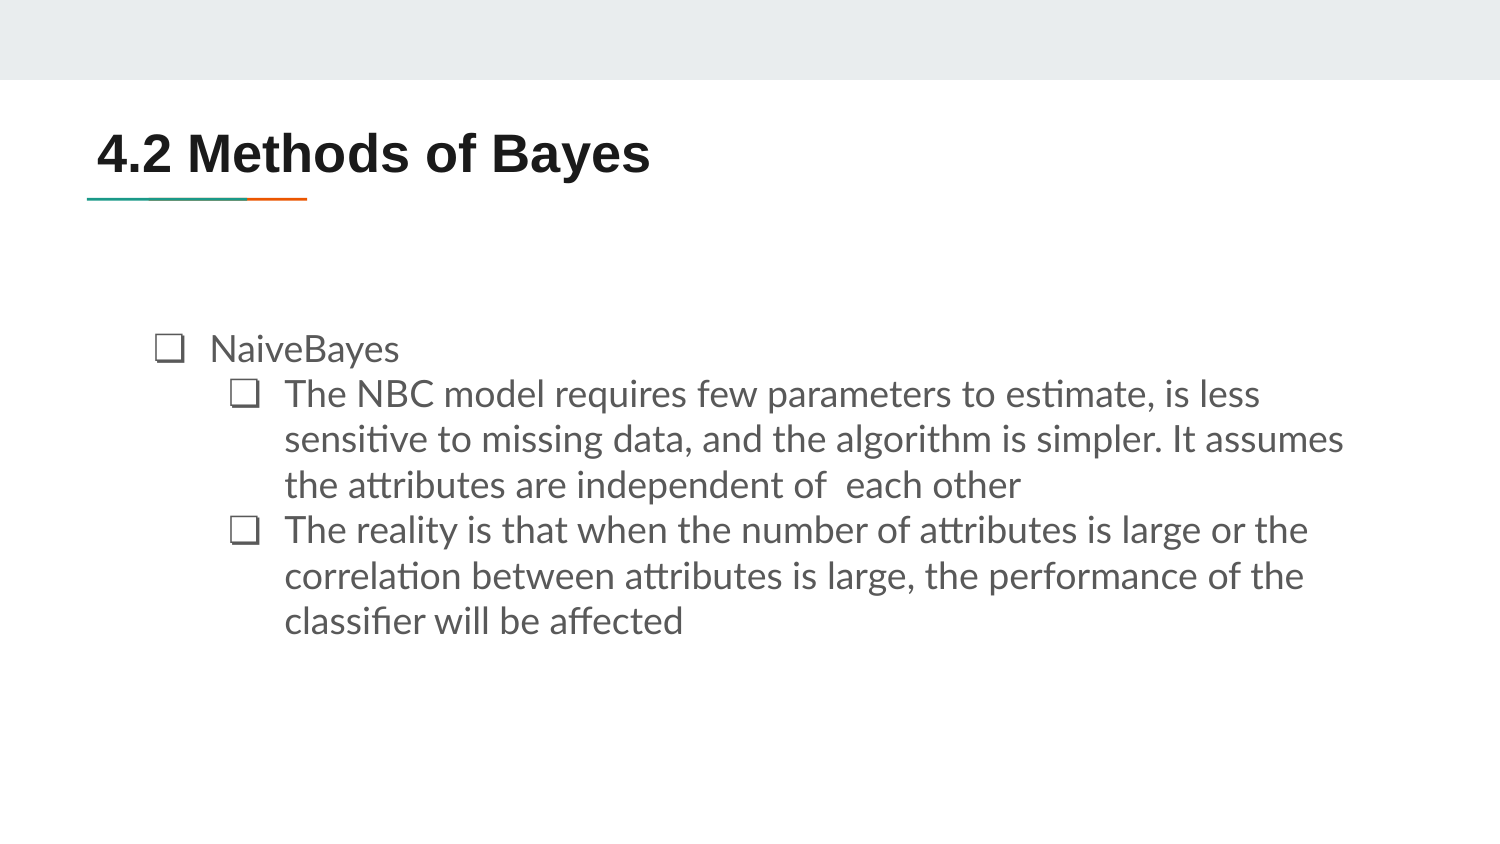

# 4.2 Methods of Bayes
NaiveBayes
The NBC model requires few parameters to estimate, is less sensitive to missing data, and the algorithm is simpler. It assumes the attributes are independent of  each other
The reality is that when the number of attributes is large or the correlation between attributes is large, the performance of the classifier will be affected